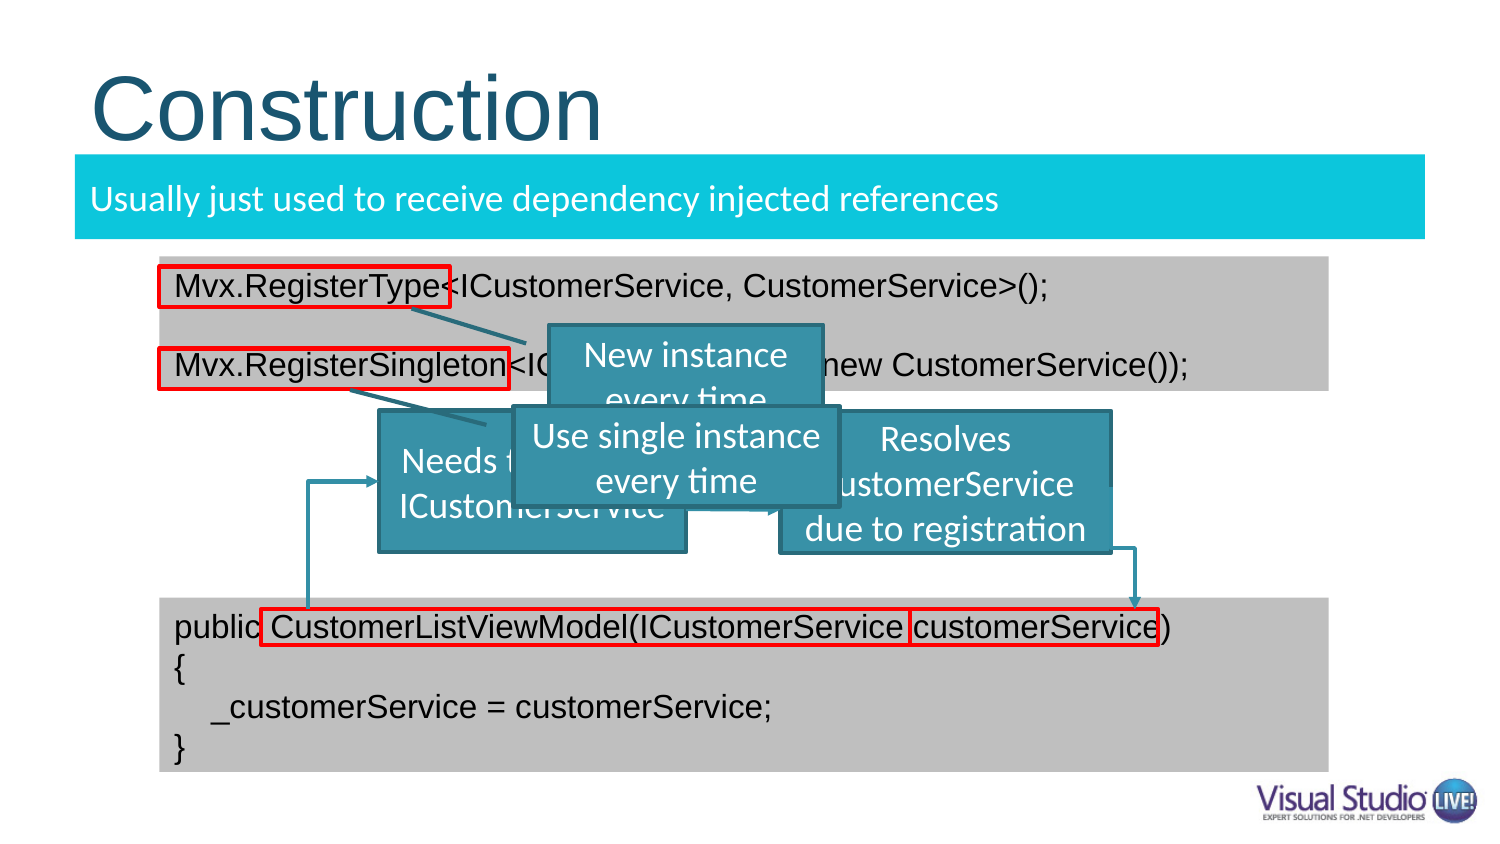

# Construction
Usually just used to receive dependency injected references
Mvx.RegisterType<ICustomerService, CustomerService>();

Mvx.RegisterSingleton<ICustomerService>(new CustomerService());

New instance every time

Use single instance every time
Needs to Resolve ICustomerService
Resolves CustomerService due to registration
public CustomerListViewModel(ICustomerService customerService)
{
    _customerService = customerService;
}